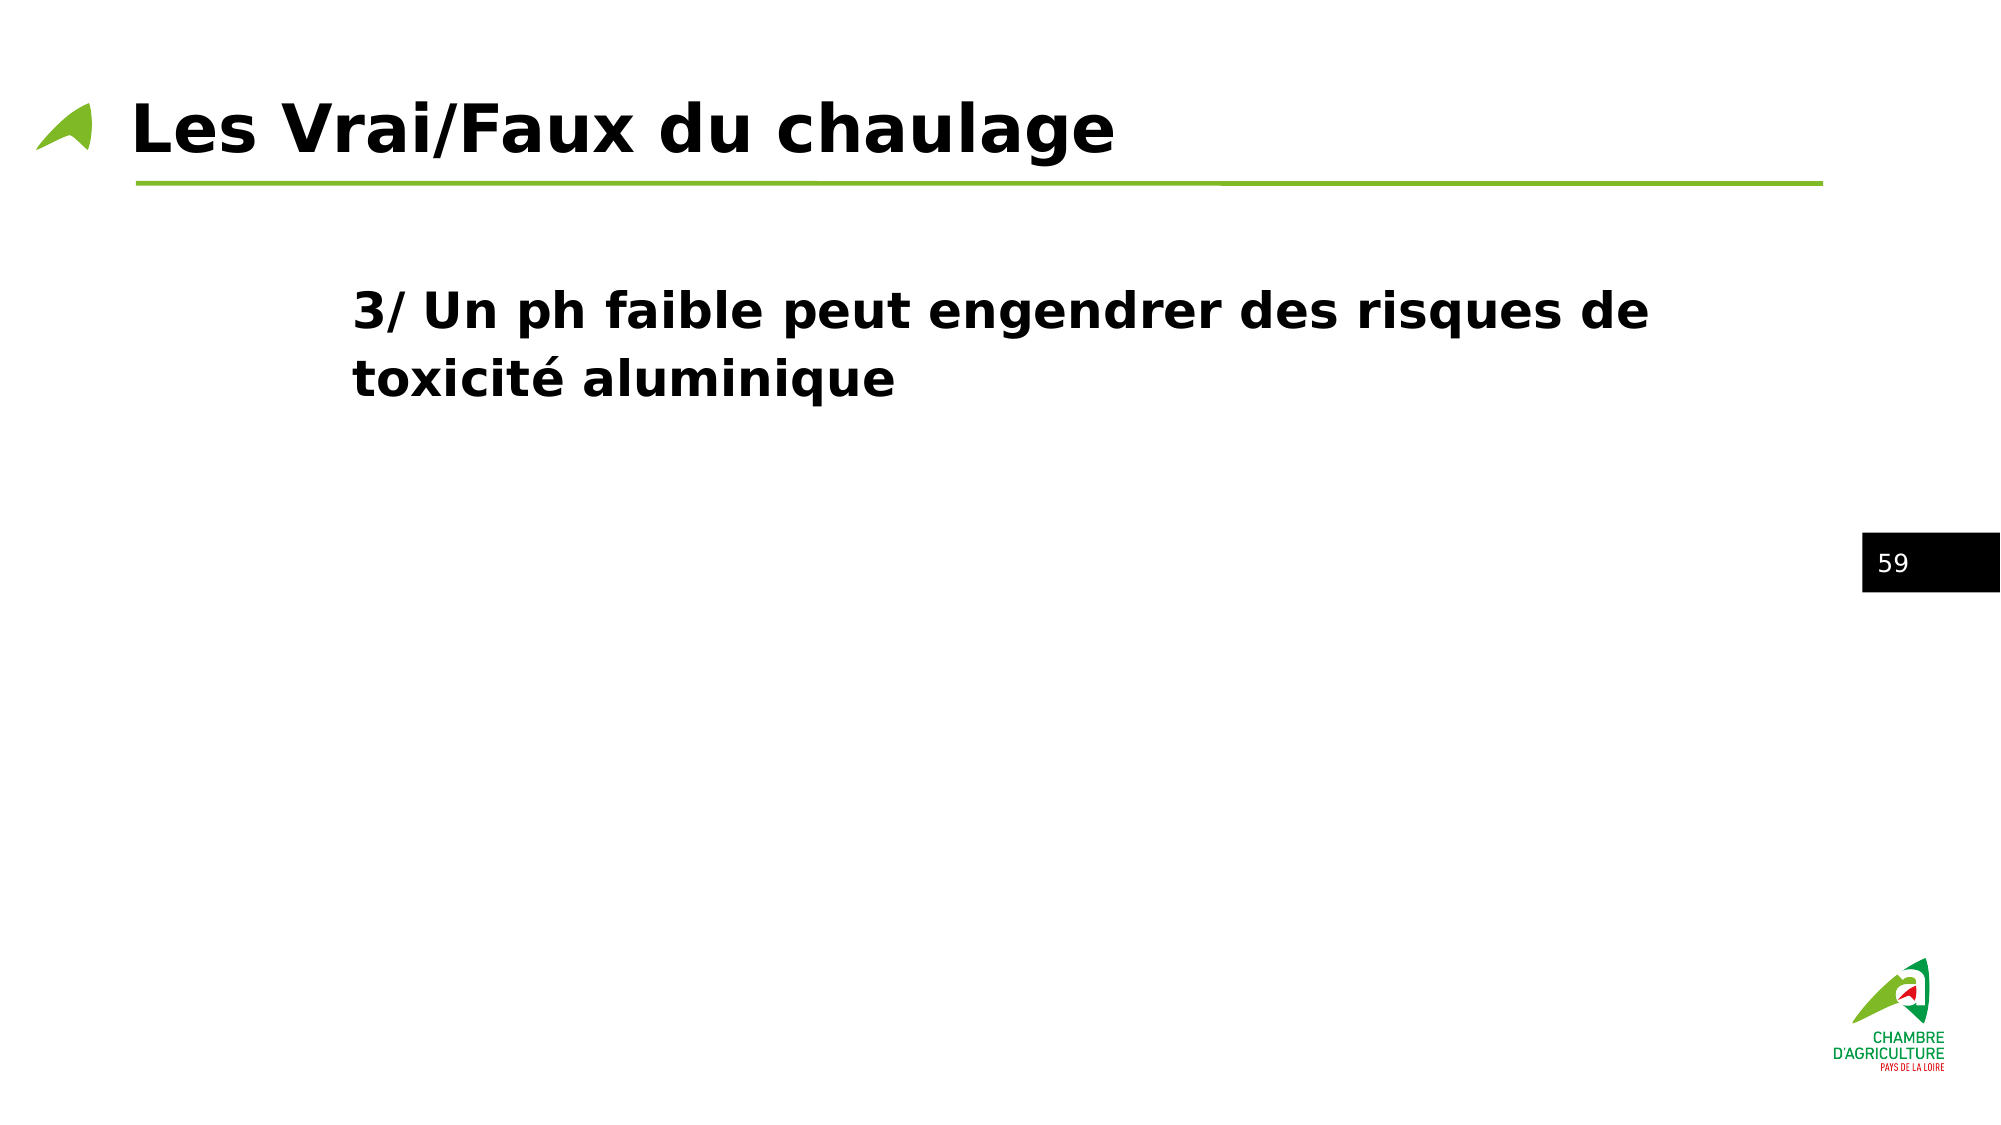

# Les Vrai/Faux du chaulage
3/ Un ph faible peut engendrer des risques de toxicité aluminique
59